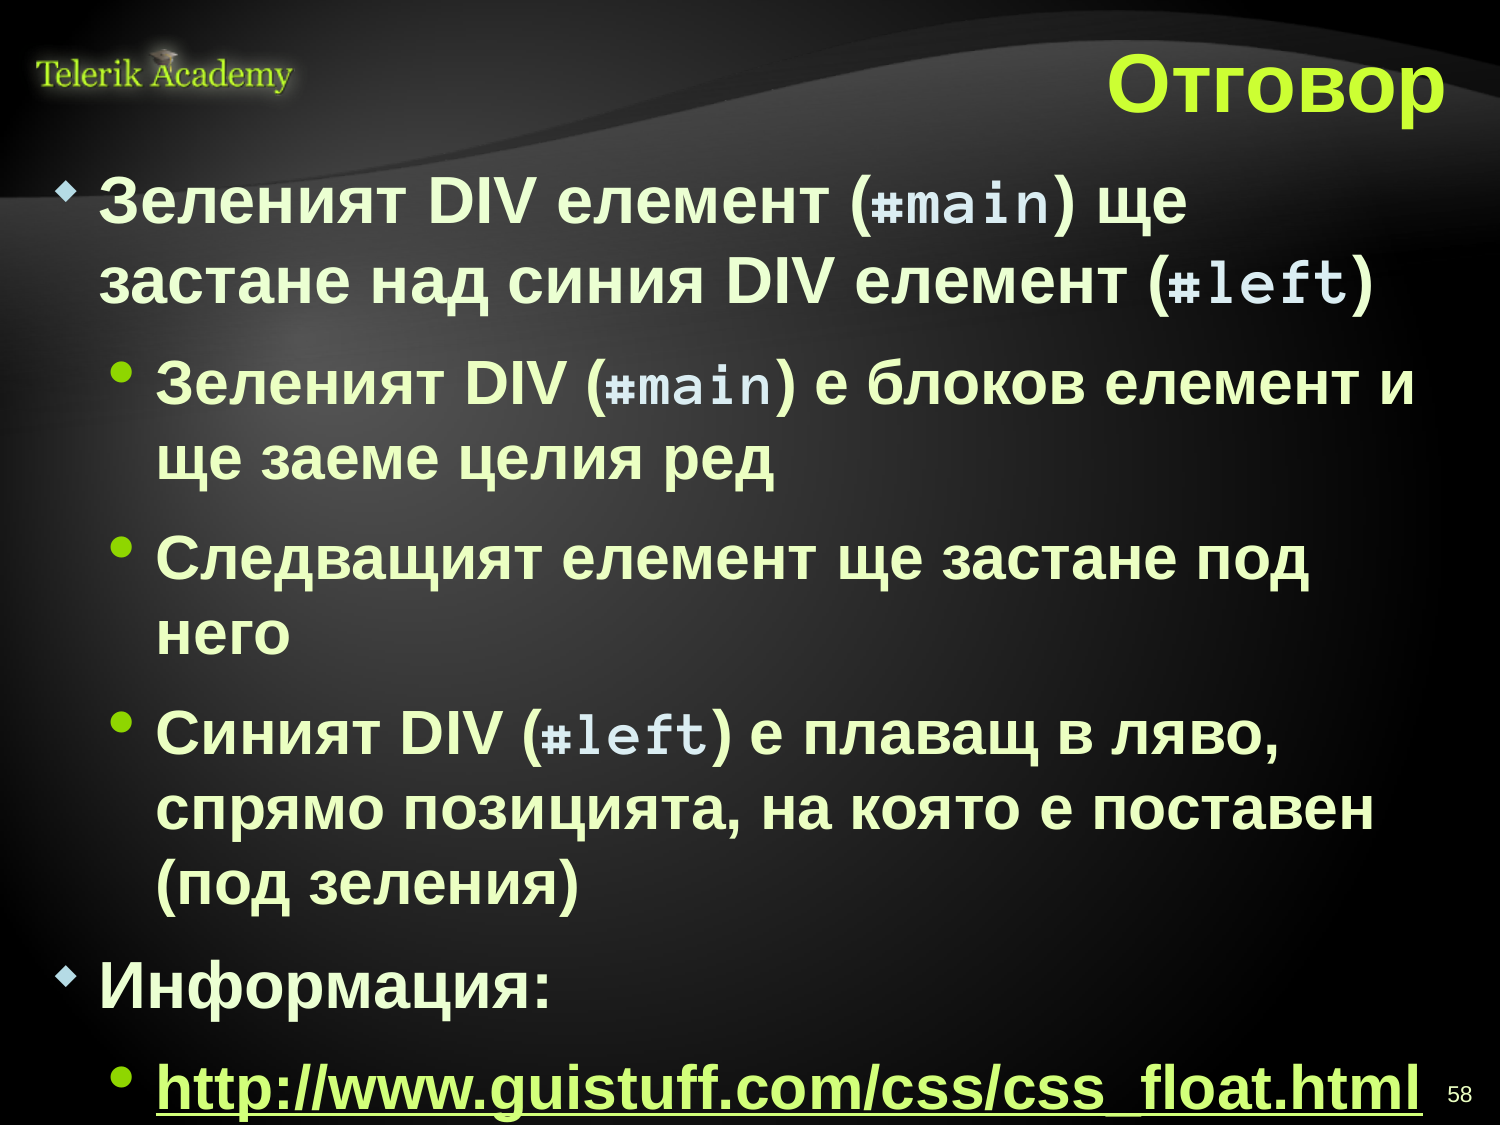

# Отговор
Зеленият DIV елемент (#main) ще застане над синия DIV елемент (#left)
Зеленият DIV (#main) е блоков елемент и ще заеме целия ред
Следващият елемент ще застане под него
Синият DIV (#left) е плаващ в ляво, спрямо позицията, на която е поставен (под зеления)
Информация:
http://www.guistuff.com/css/css_float.html
http://www.html.net/tutorials/css/lesson13.php
58